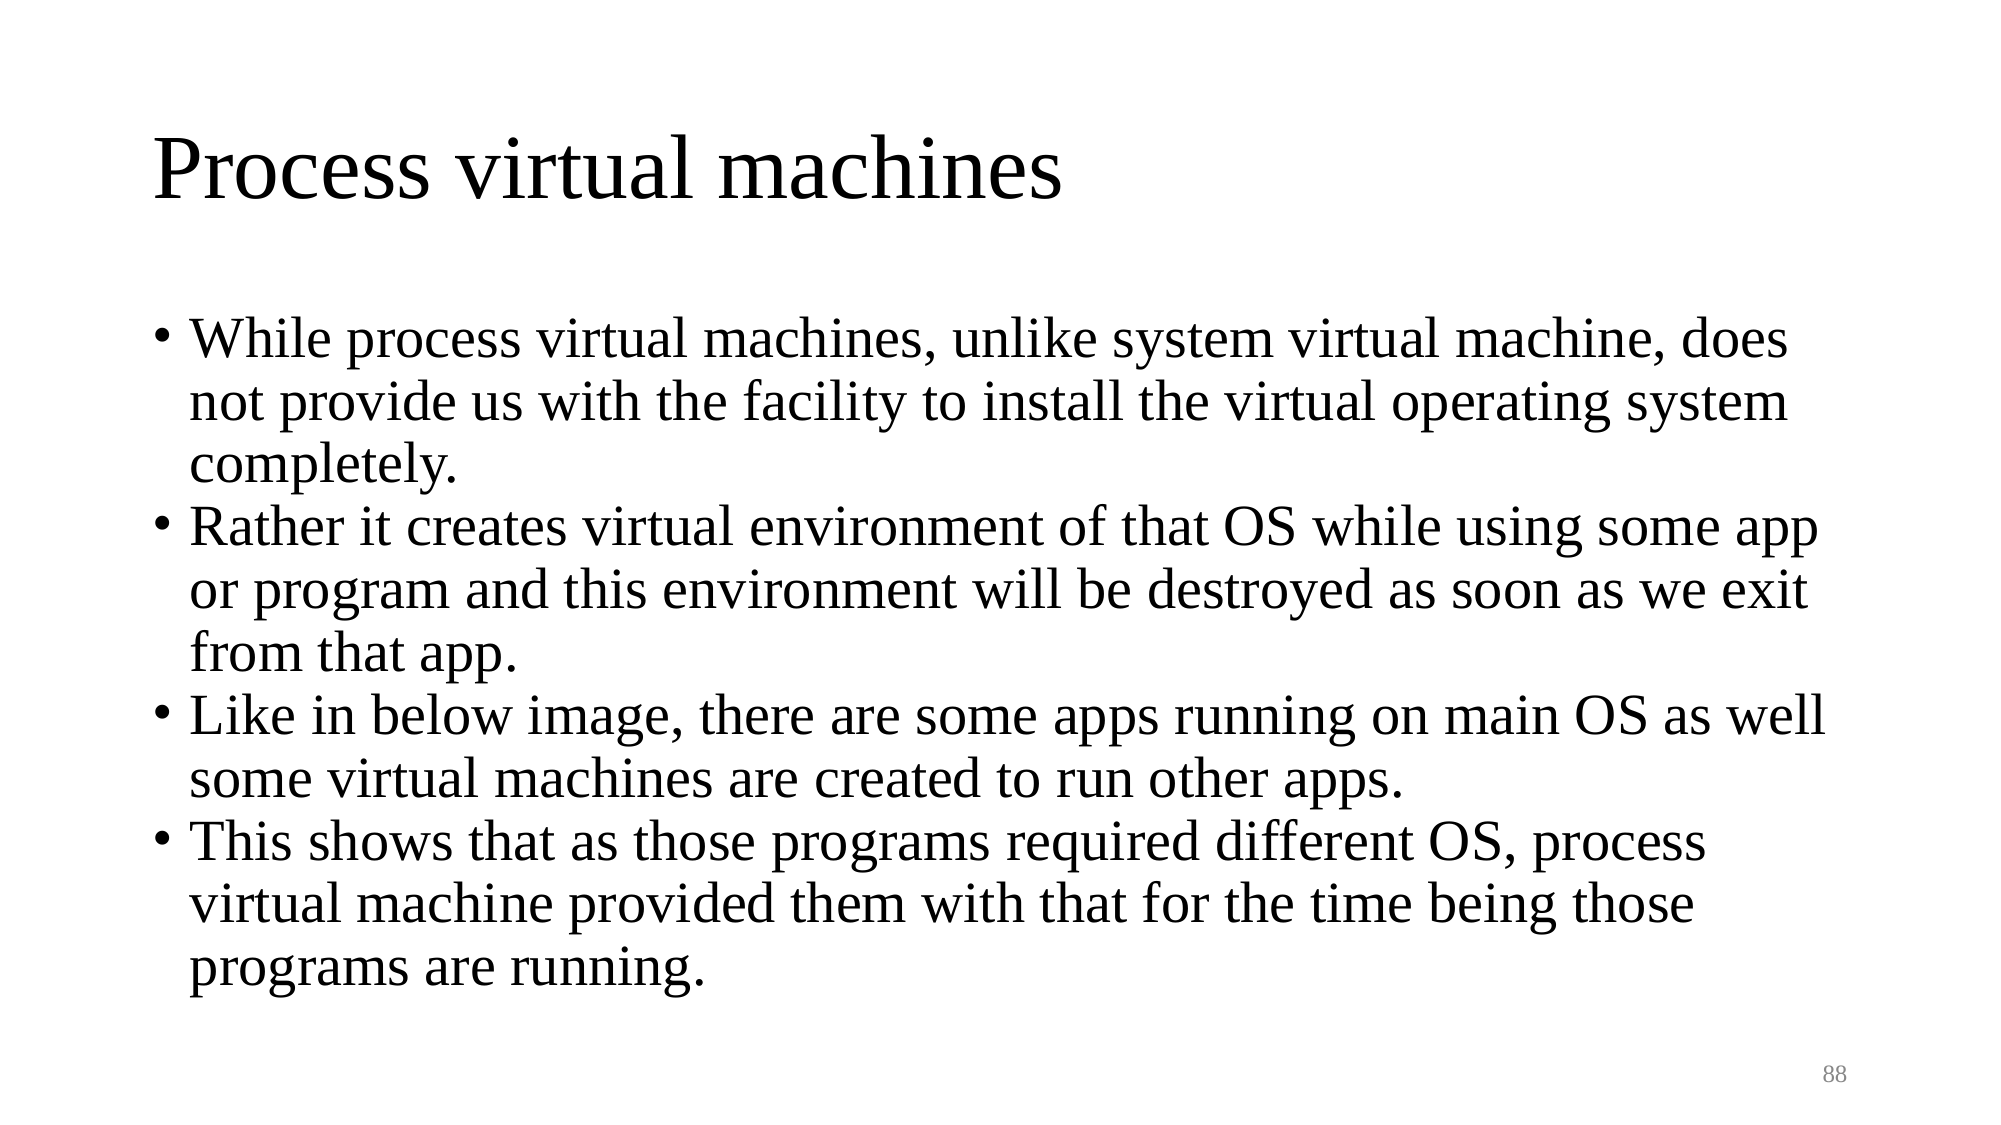

# Process virtual machines
While process virtual machines, unlike system virtual machine, does not provide us with the facility to install the virtual operating system completely.
Rather it creates virtual environment of that OS while using some app or program and this environment will be destroyed as soon as we exit from that app.
Like in below image, there are some apps running on main OS as well some virtual machines are created to run other apps.
This shows that as those programs required different OS, process virtual machine provided them with that for the time being those programs are running.
88